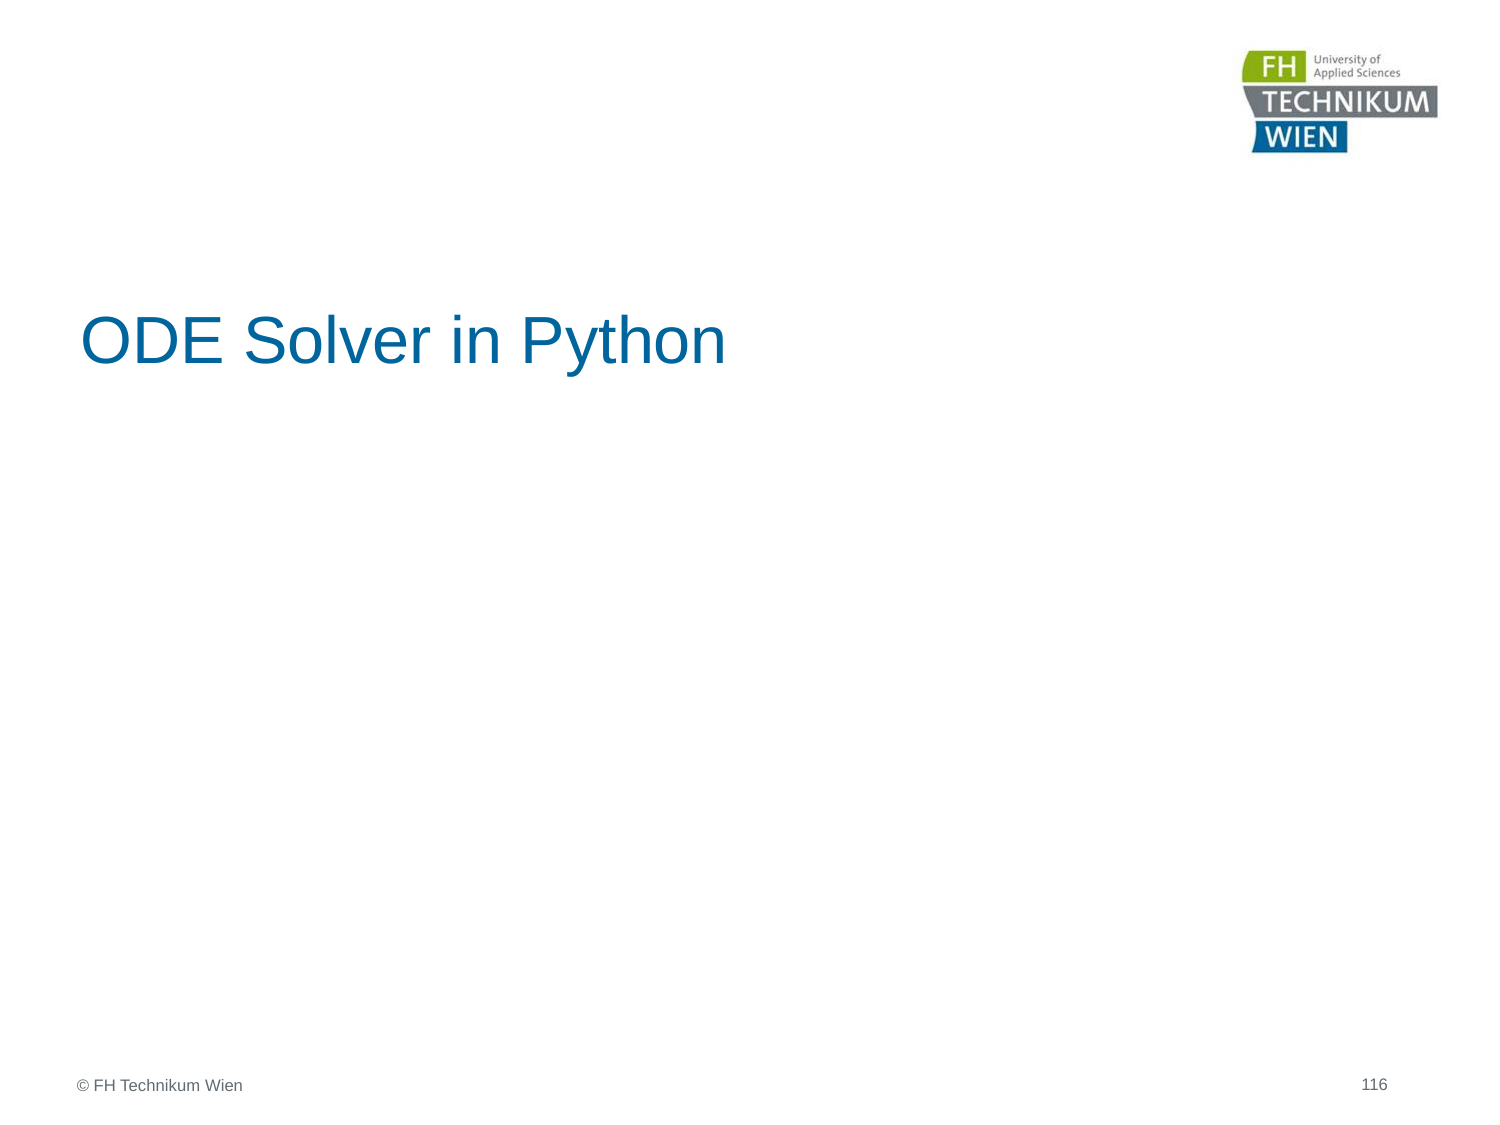

# ODE Solver in Python

116

© FH Technikum Wien